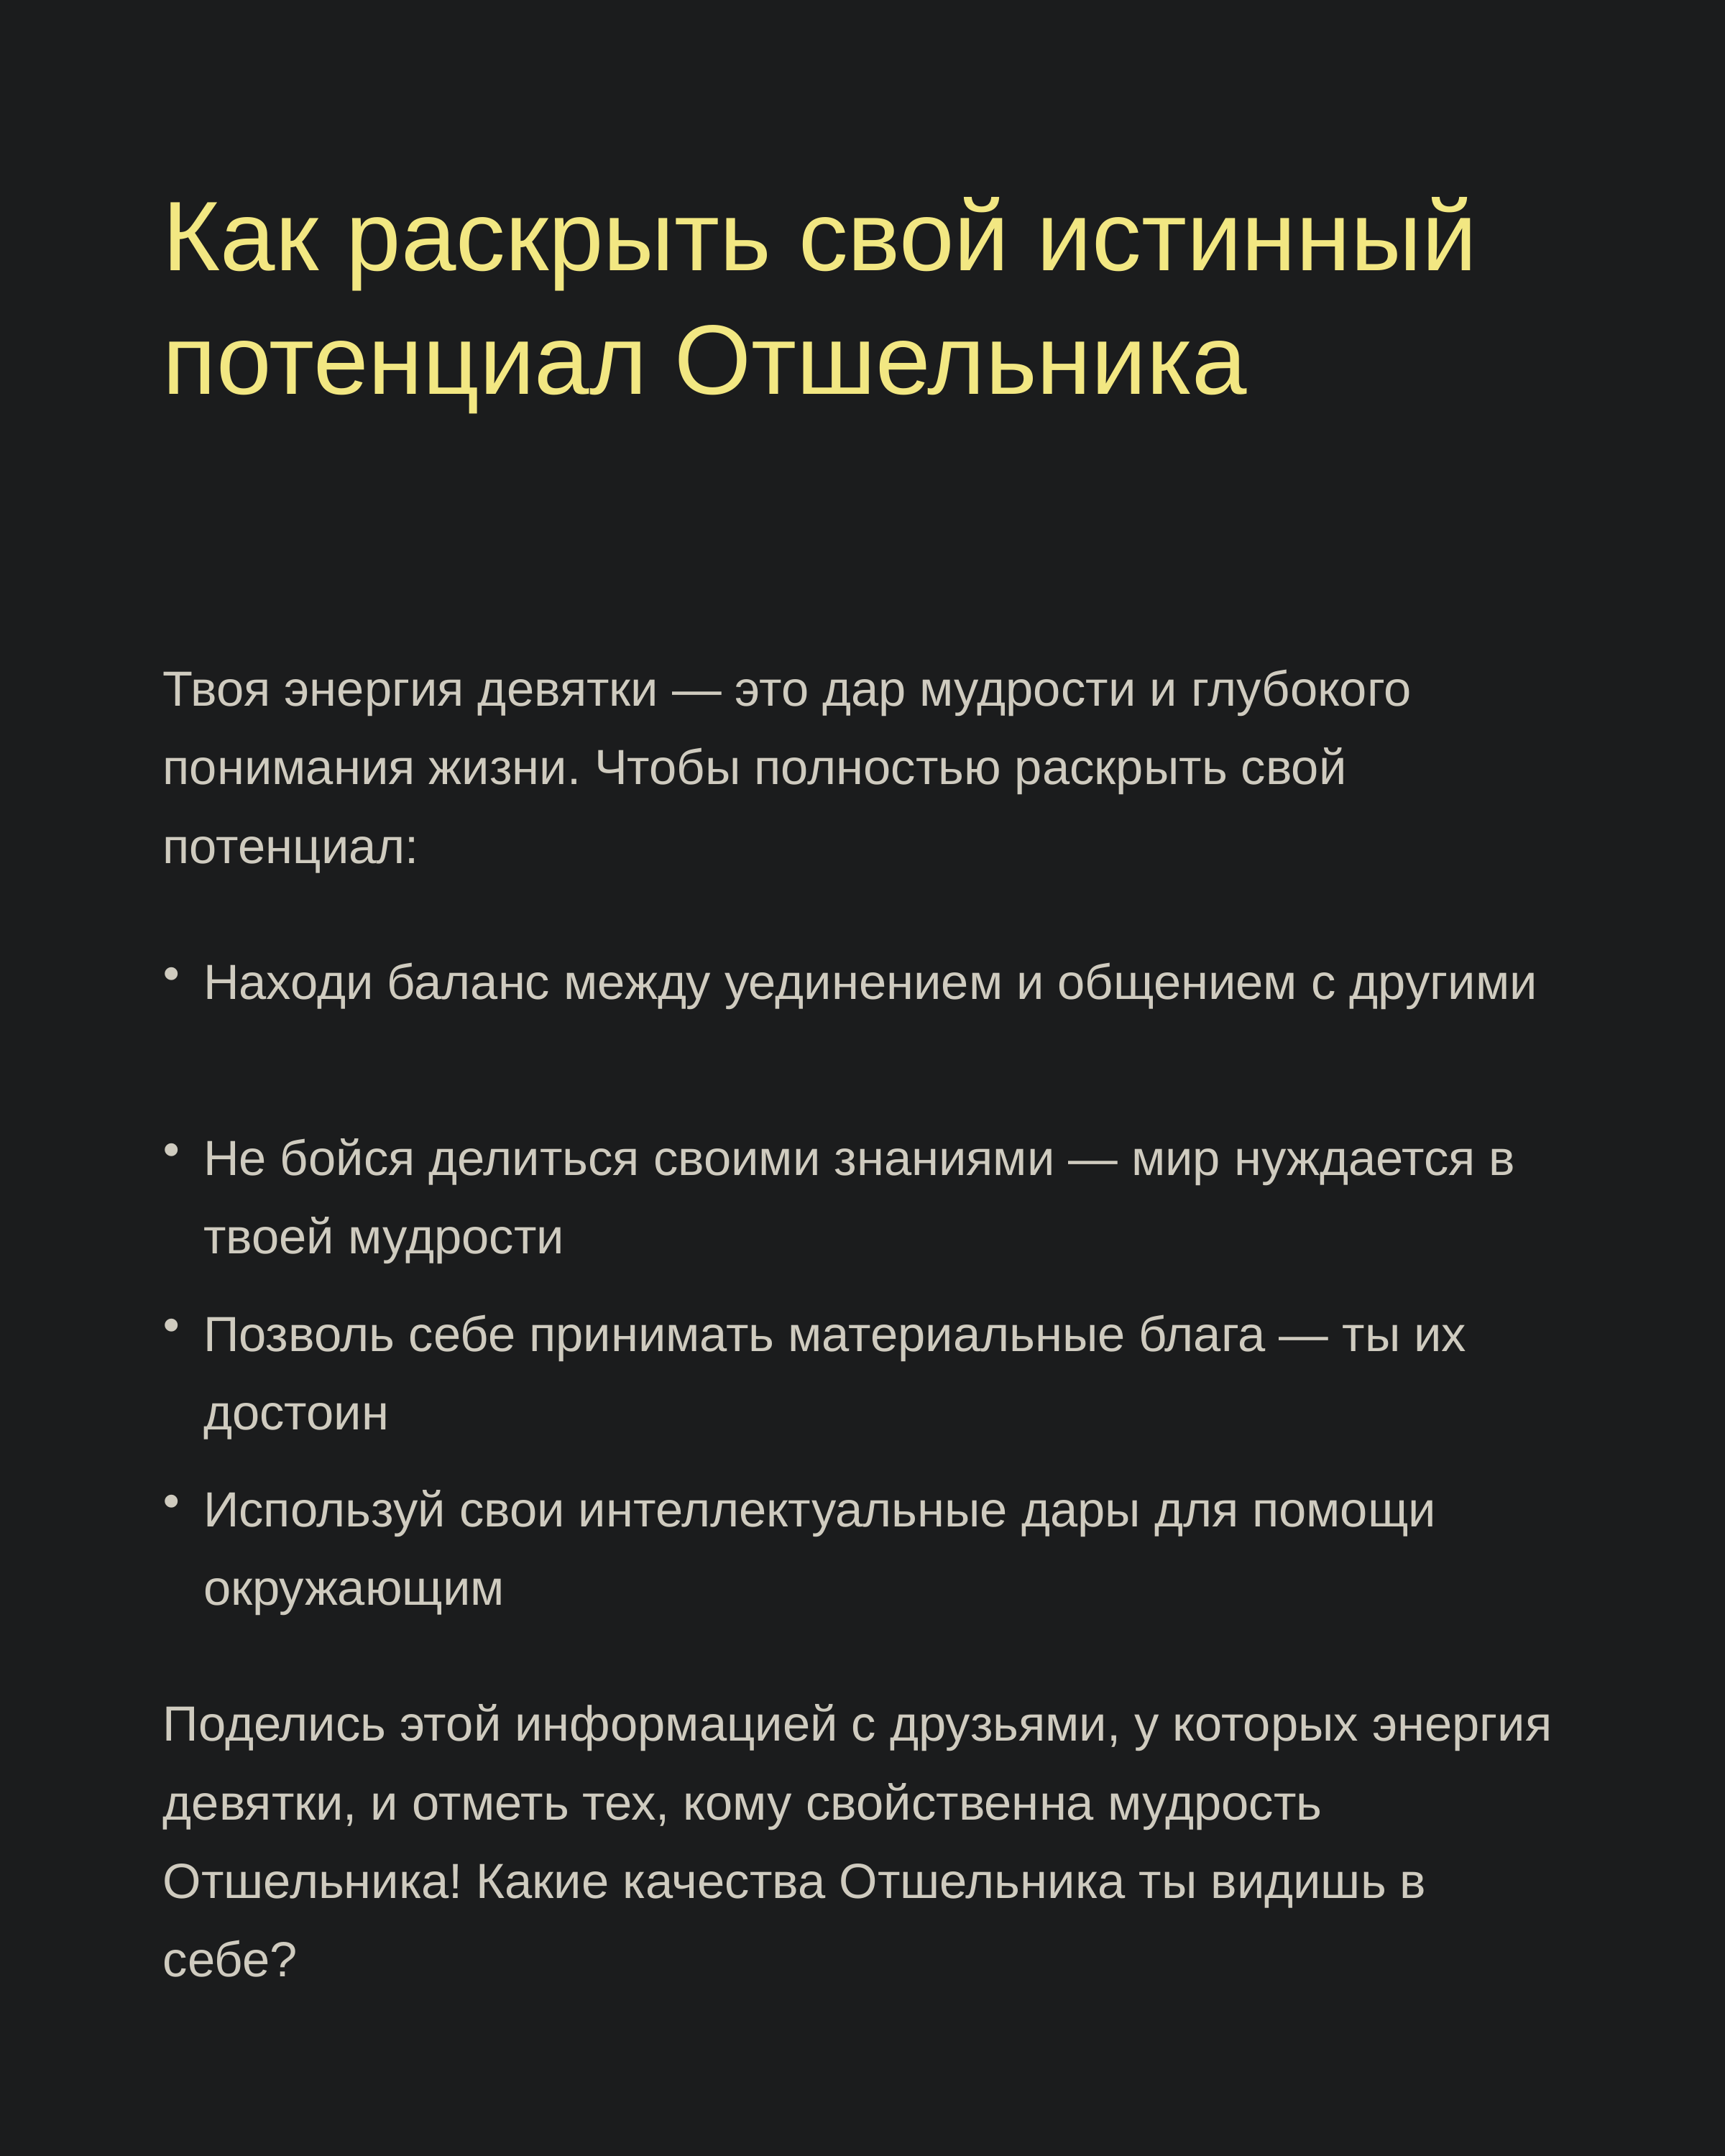

Как раскрыть свой истинный потенциал Отшельника
Твоя энергия девятки — это дар мудрости и глубокого понимания жизни. Чтобы полностью раскрыть свой потенциал:
Находи баланс между уединением и общением с другими
Не бойся делиться своими знаниями — мир нуждается в твоей мудрости
Позволь себе принимать материальные блага — ты их достоин
Используй свои интеллектуальные дары для помощи окружающим
Поделись этой информацией с друзьями, у которых энергия девятки, и отметь тех, кому свойственна мудрость Отшельника! Какие качества Отшельника ты видишь в себе?